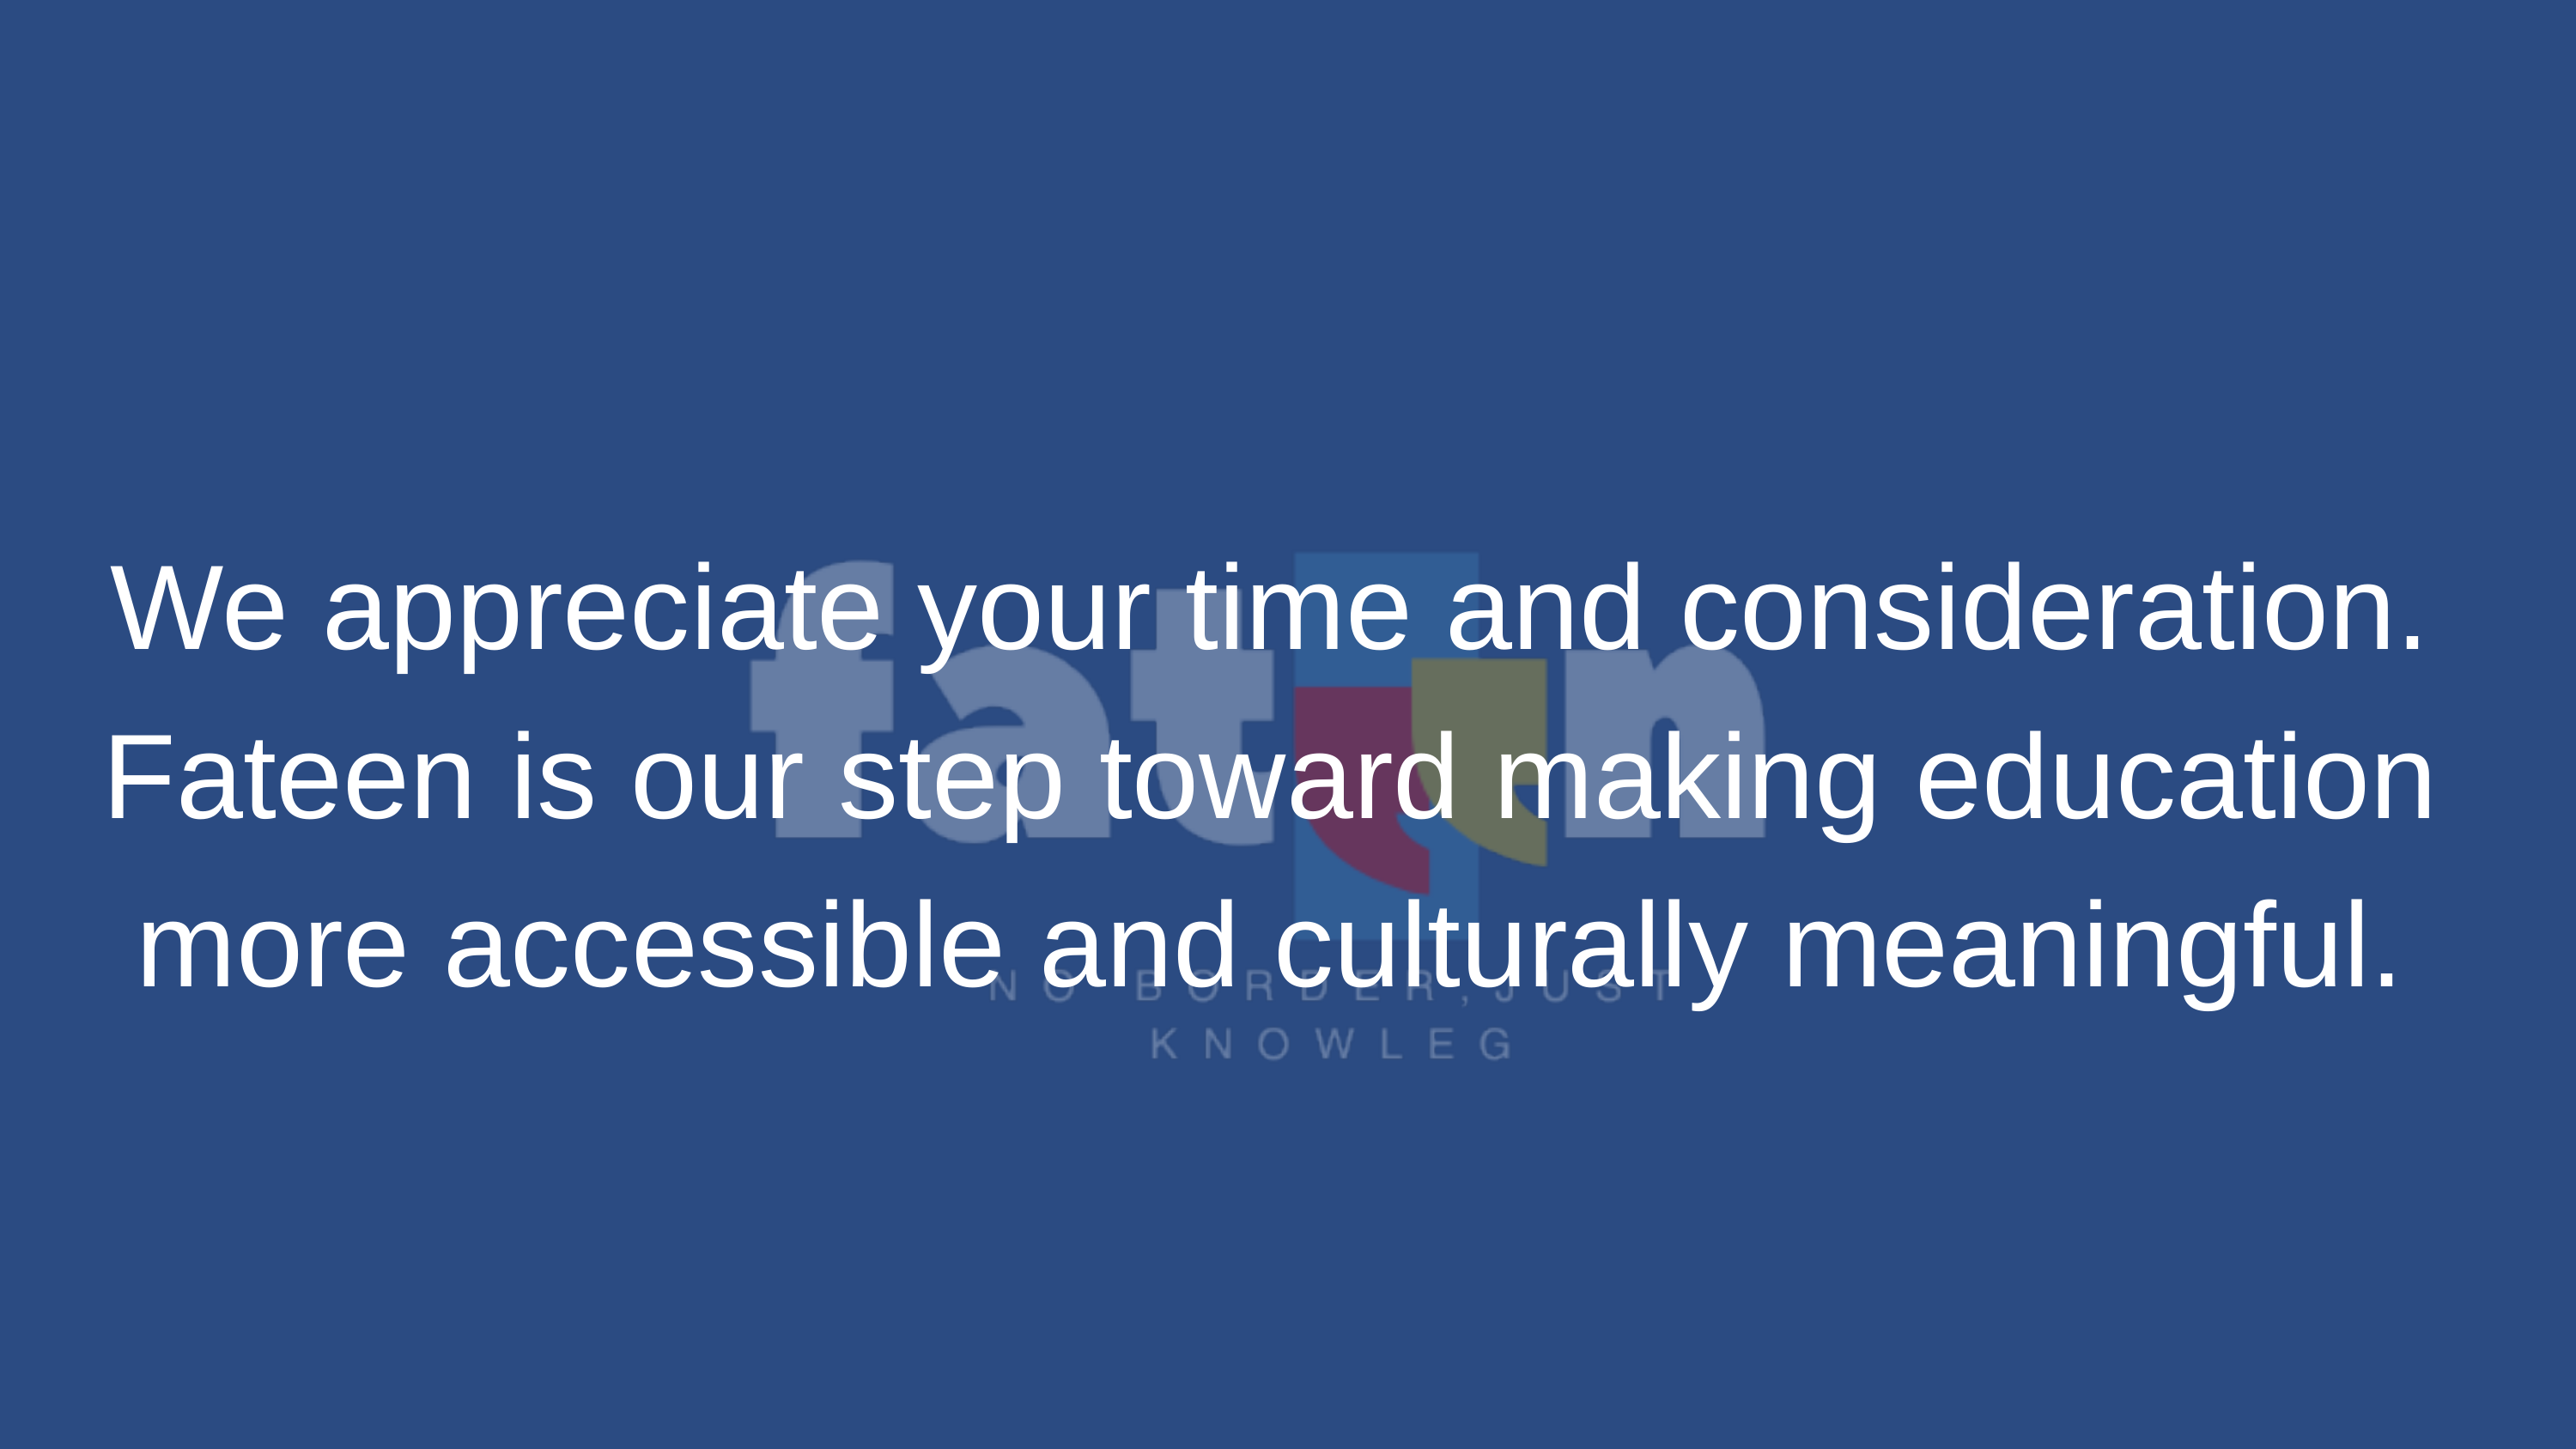

We appreciate your time and consideration. Fateen is our step toward making education more accessible and culturally meaningful.